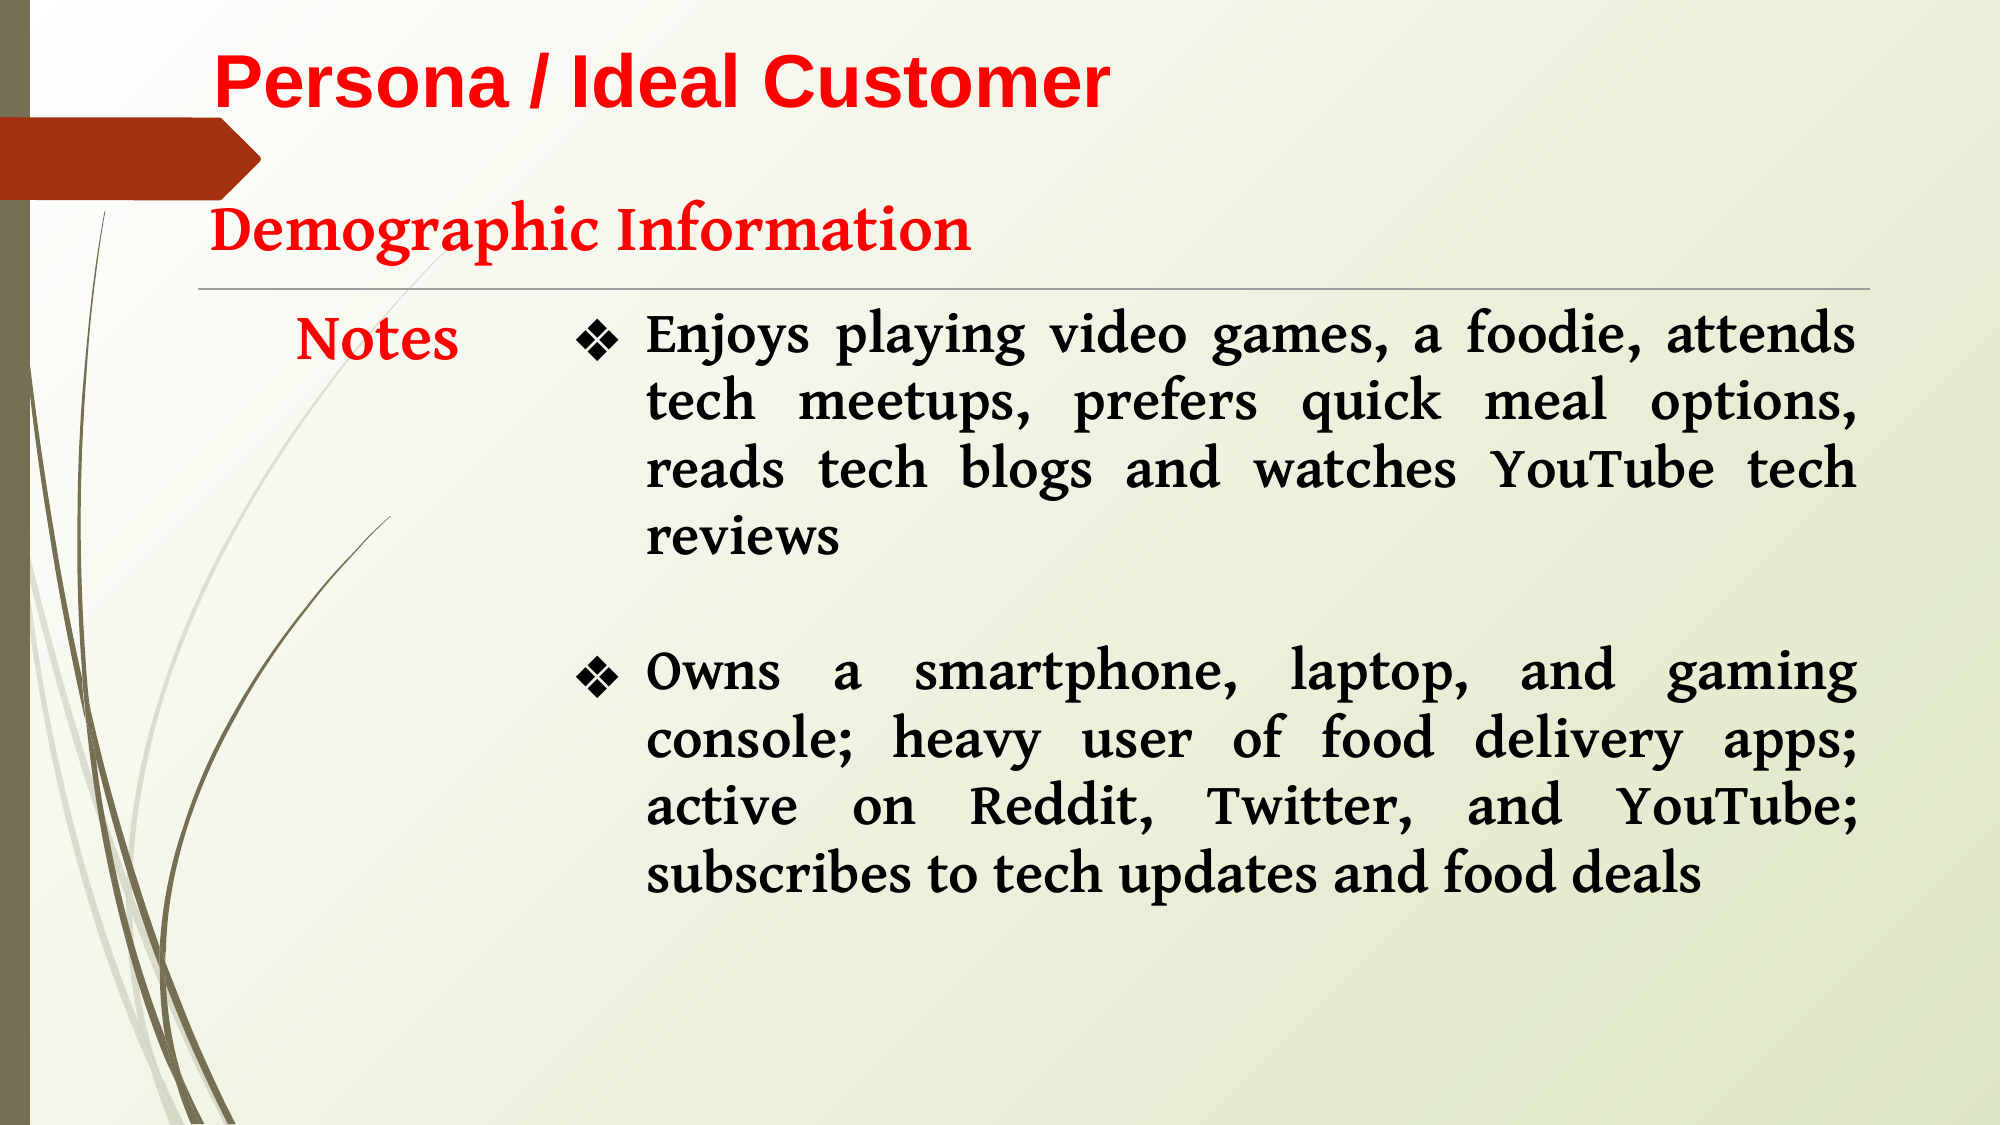

Persona / Ideal Customer

| Demographic Information |  |
| --- | --- |
| Notes | Enjoys playing video games, a foodie, attends tech meetups, prefers quick meal options, reads tech blogs and watches YouTube tech reviews Owns a smartphone, laptop, and gaming console; heavy user of food delivery apps; active on Reddit, Twitter, and YouTube; subscribes to tech updates and food deals |